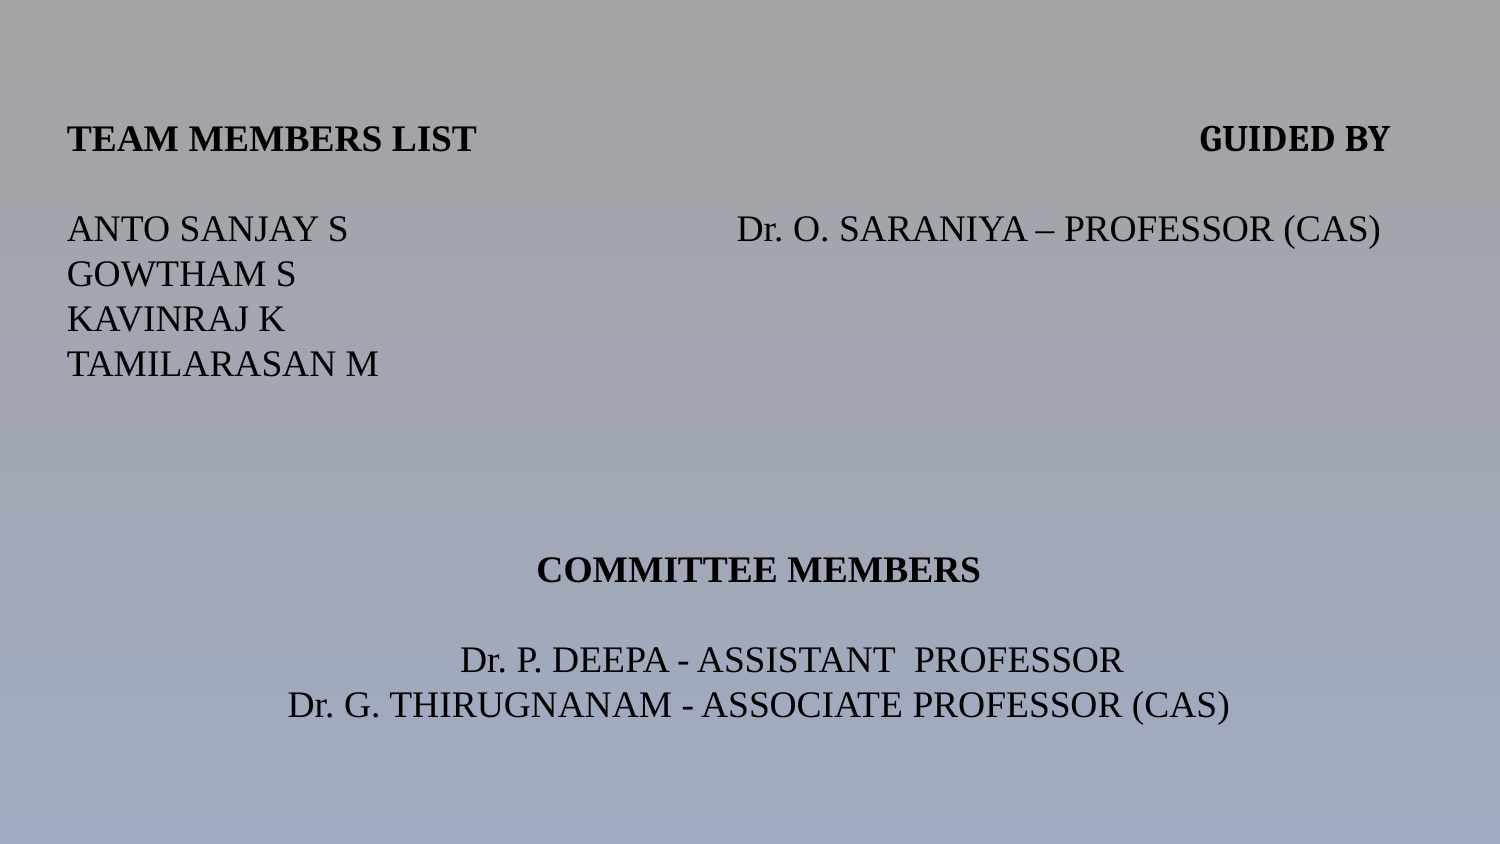

TEAM MEMBERS LIST

ANTO SANJAY S
GOWTHAM S
KAVINRAJ K
TAMILARASAN M
GUIDED BY

Dr. O. SARANIYA – PROFESSOR (CAS)
COMMITTEE MEMBERS

       Dr. P. DEEPA - ASSISTANT  PROFESSOR
Dr. G. THIRUGNANAM - ASSOCIATE PROFESSOR (CAS)